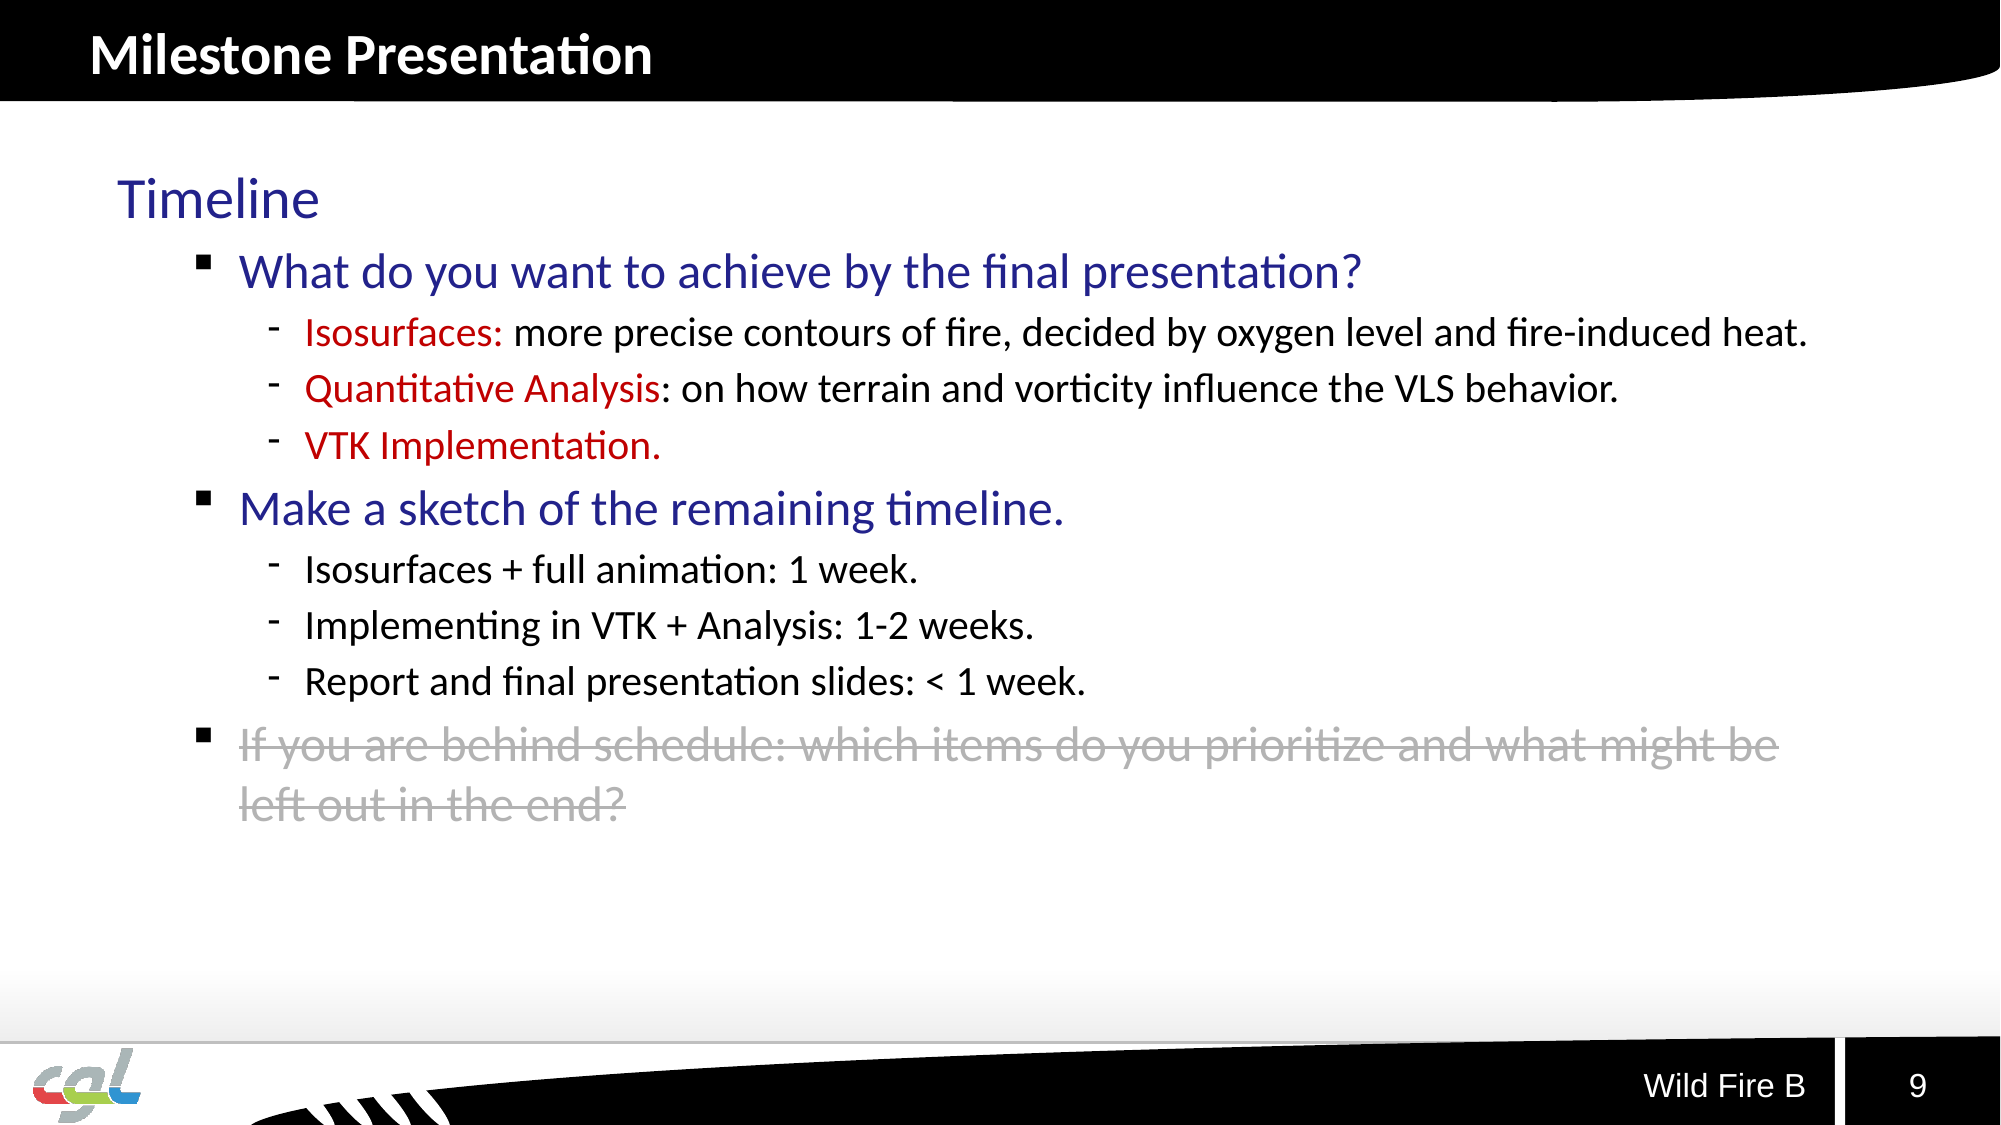

# Milestone Presentation
Timeline
What do you want to achieve by the final presentation?
Isosurfaces: more precise contours of fire, decided by oxygen level and fire-induced heat.
Quantitative Analysis: on how terrain and vorticity influence the VLS behavior.
VTK Implementation.
Make a sketch of the remaining timeline.
Isosurfaces + full animation: 1 week.
Implementing in VTK + Analysis: 1-2 weeks.
Report and final presentation slides: < 1 week.
If you are behind schedule: which items do you prioritize and what might be left out in the end?
9

Wild Fire B